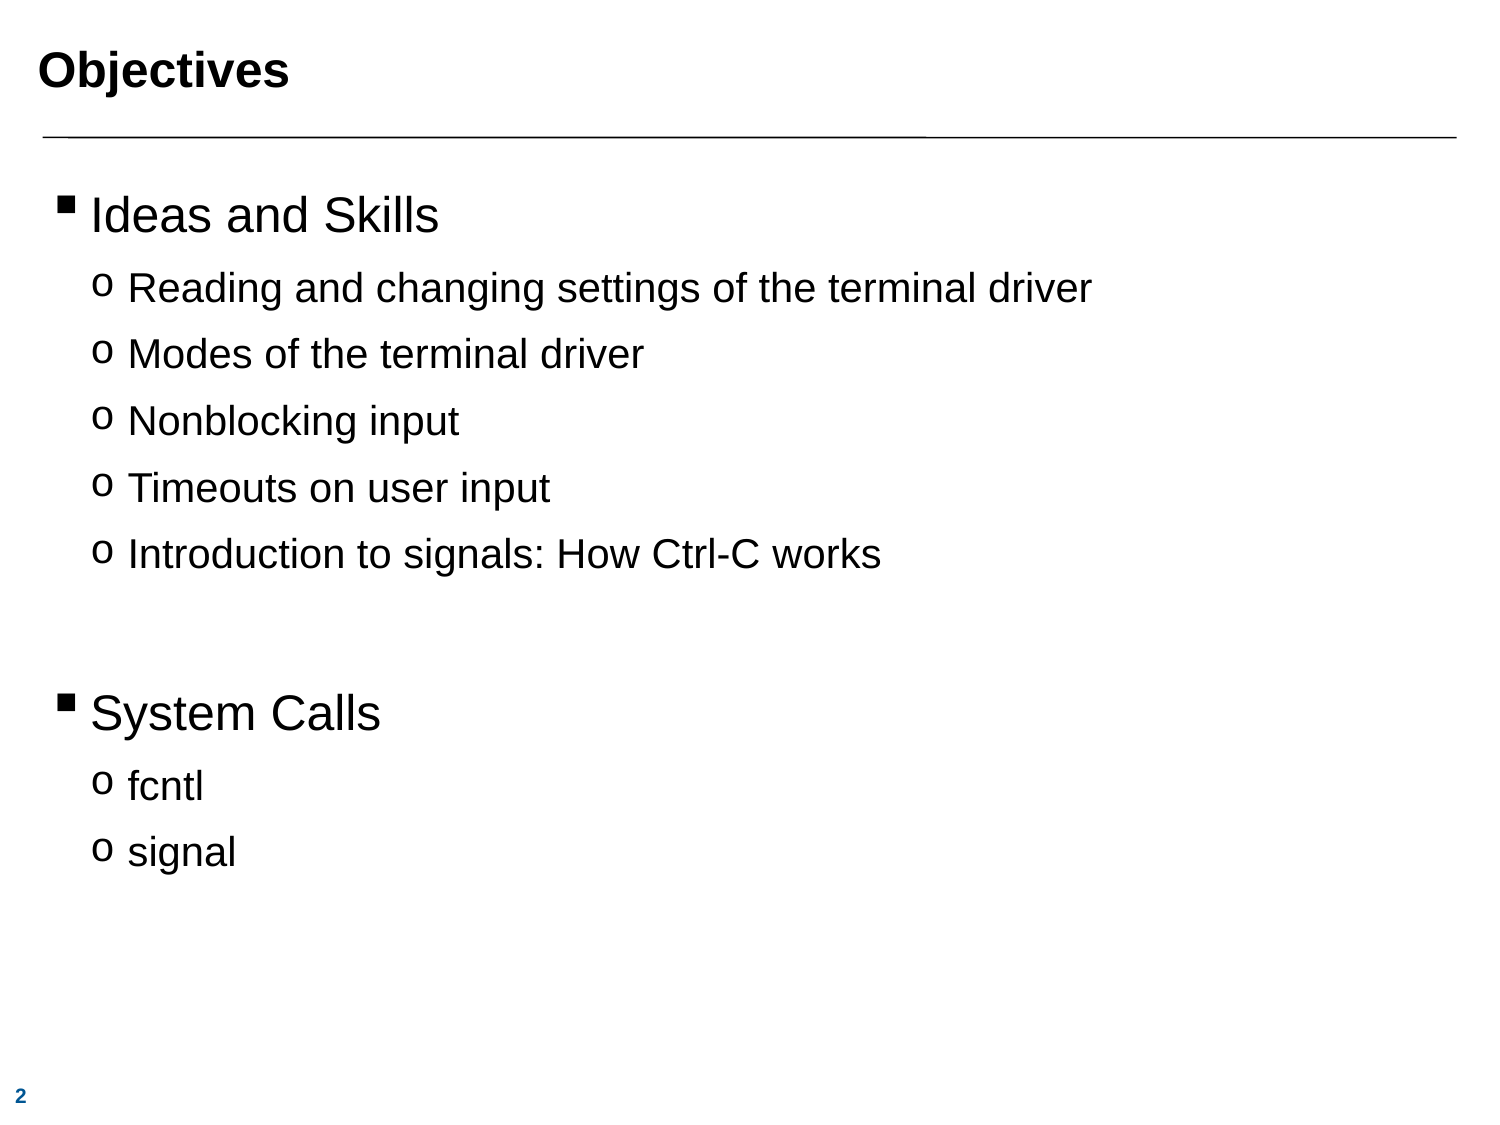

# Objectives
Ideas and Skills
Reading and changing settings of the terminal driver
Modes of the terminal driver
Nonblocking input
Timeouts on user input
Introduction to signals: How Ctrl-C works

System Calls
fcntl
signal

2